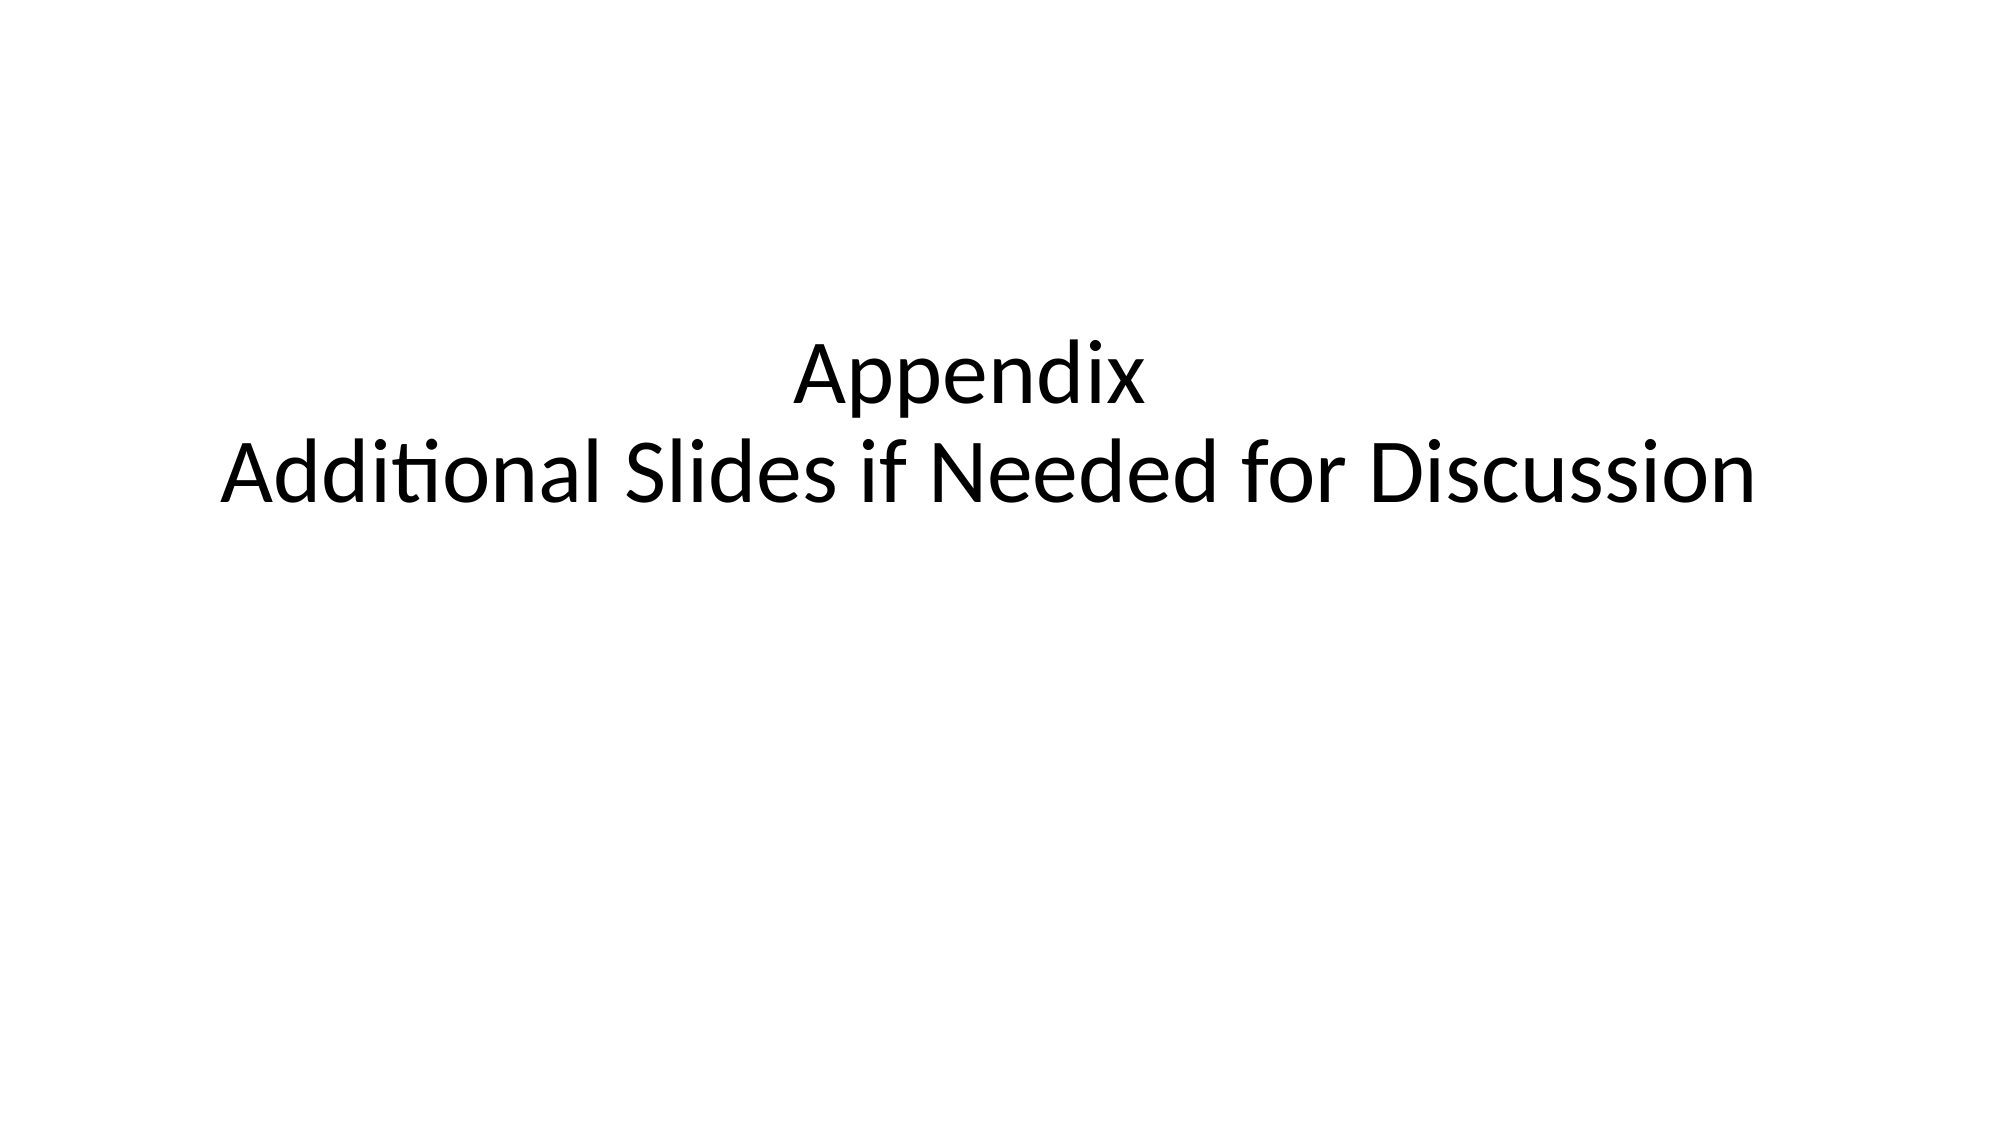

# Appendix Additional Slides if Needed for Discussion